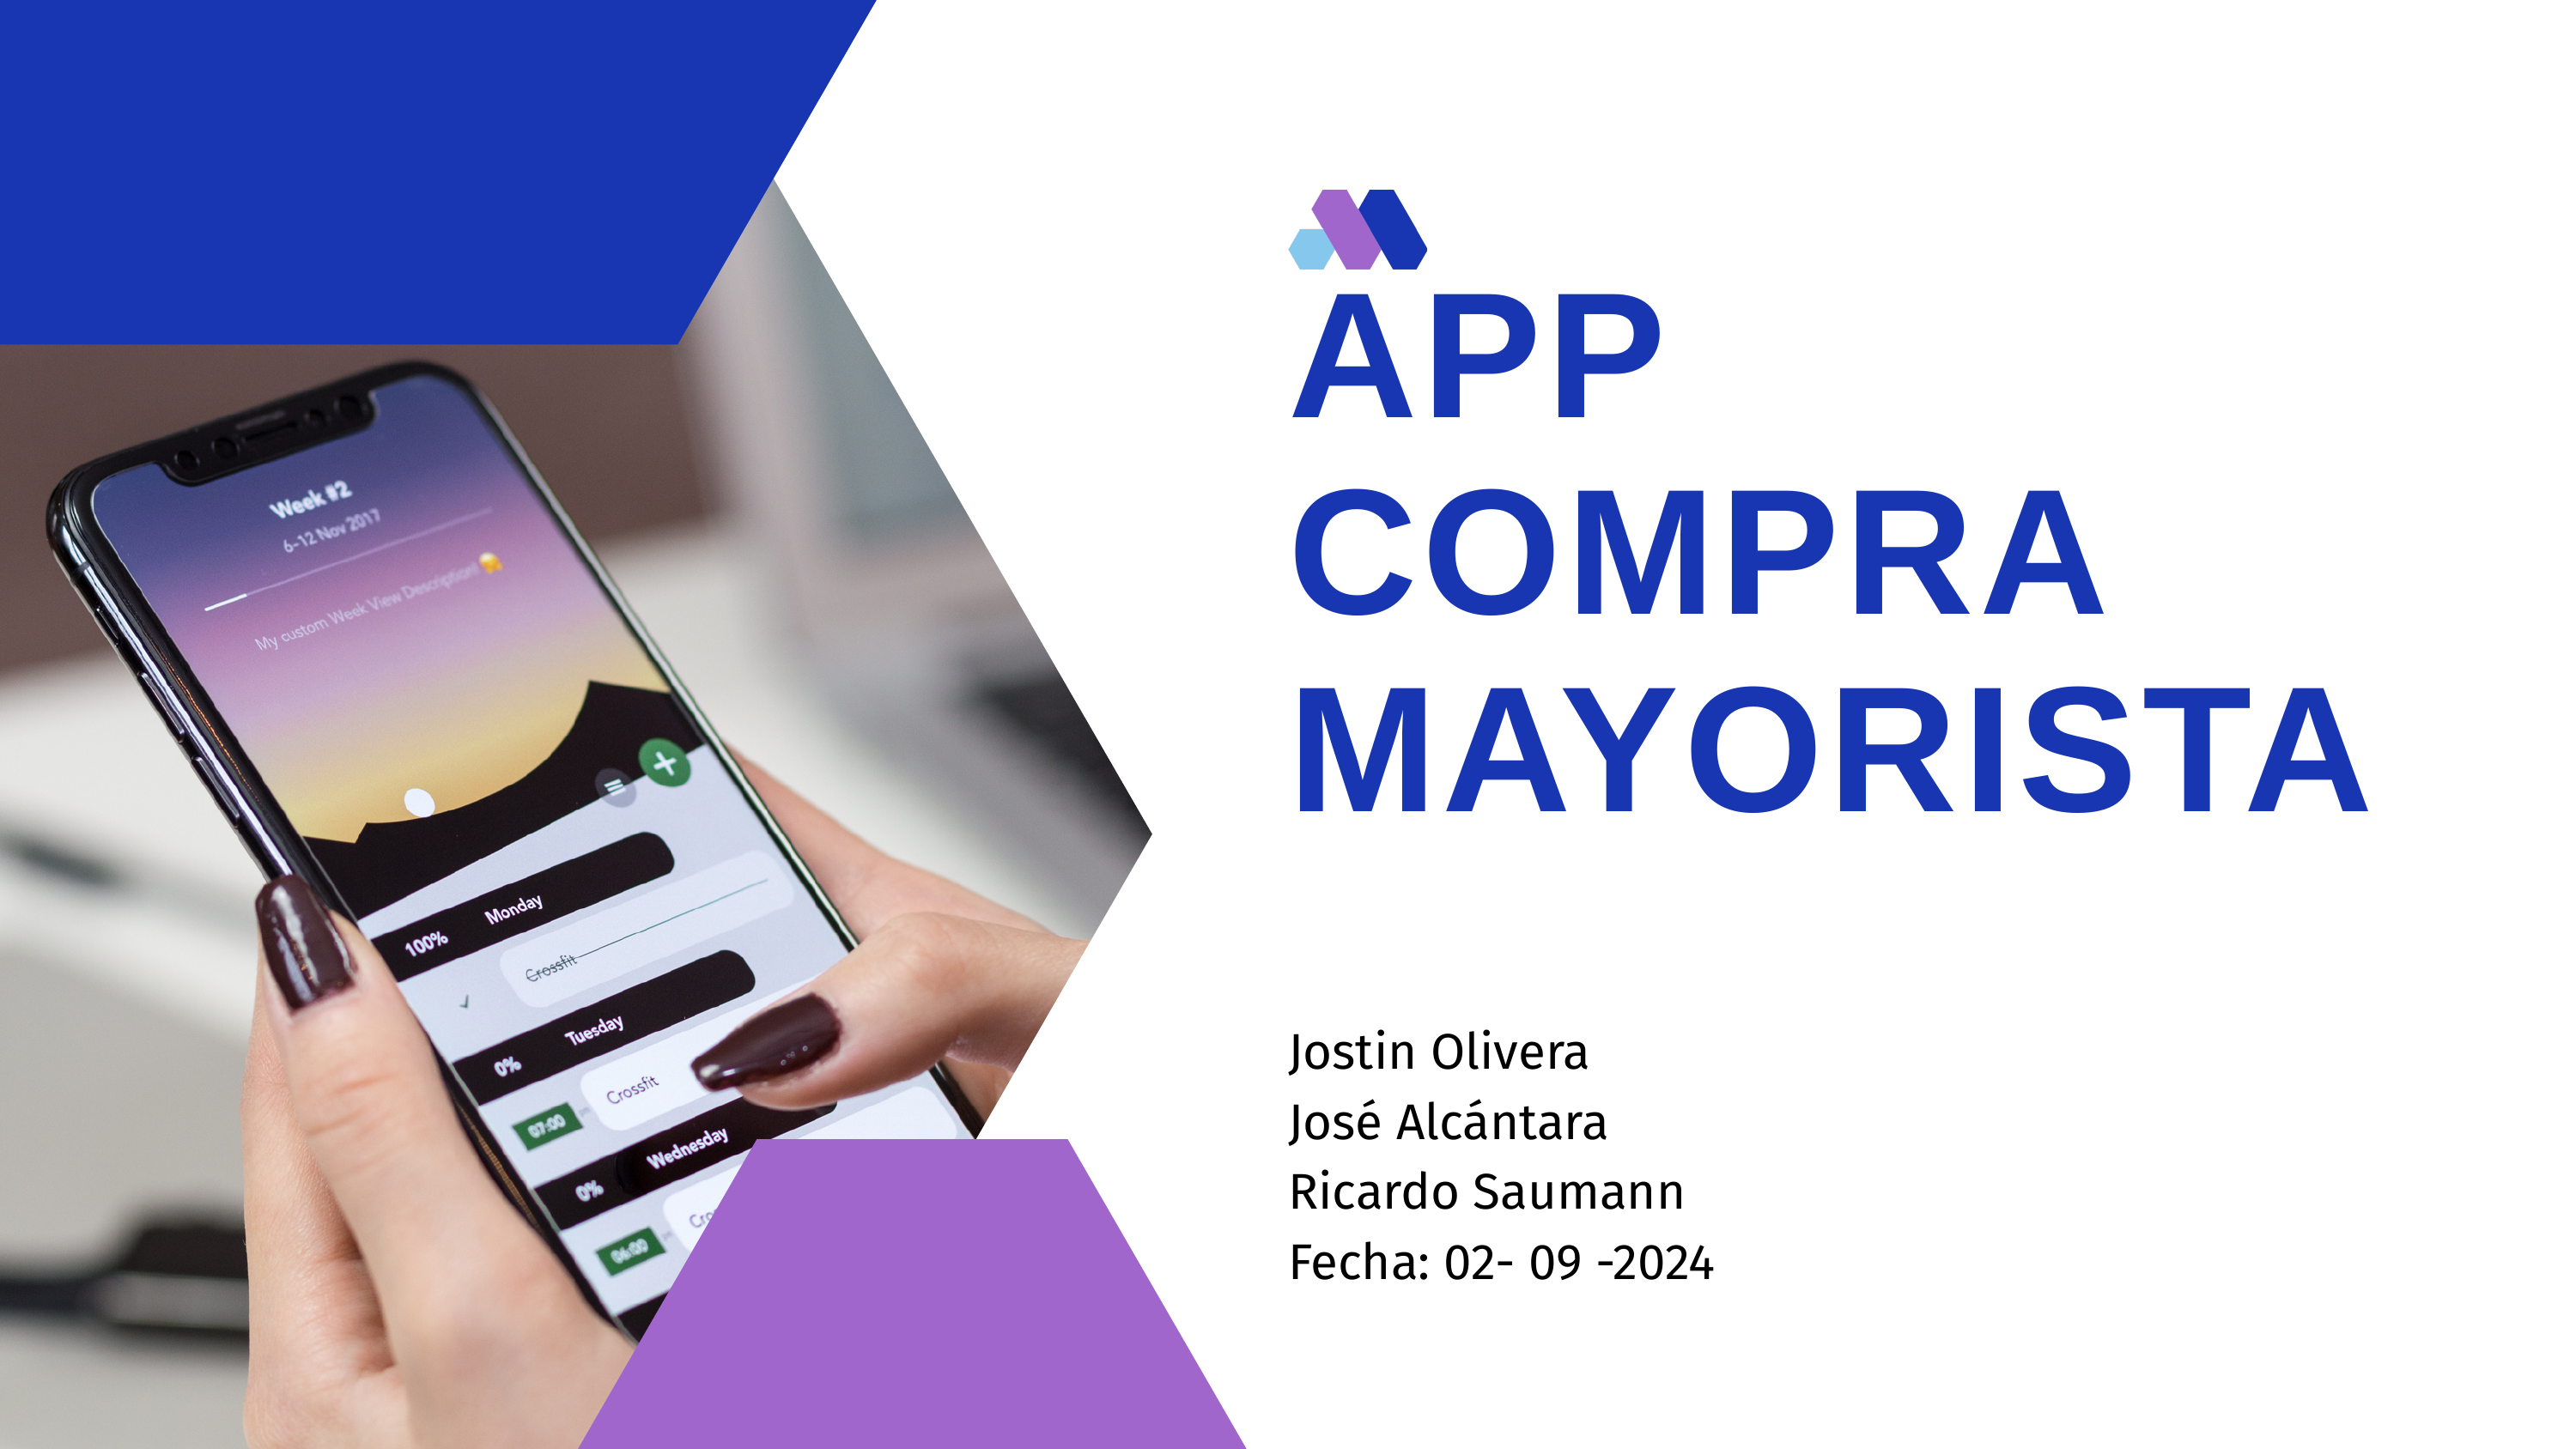

APP
COMPRA MAYORISTA

Jostin Olivera
José Alcántara
Ricardo Saumann
Fecha: 02- 09 -2024